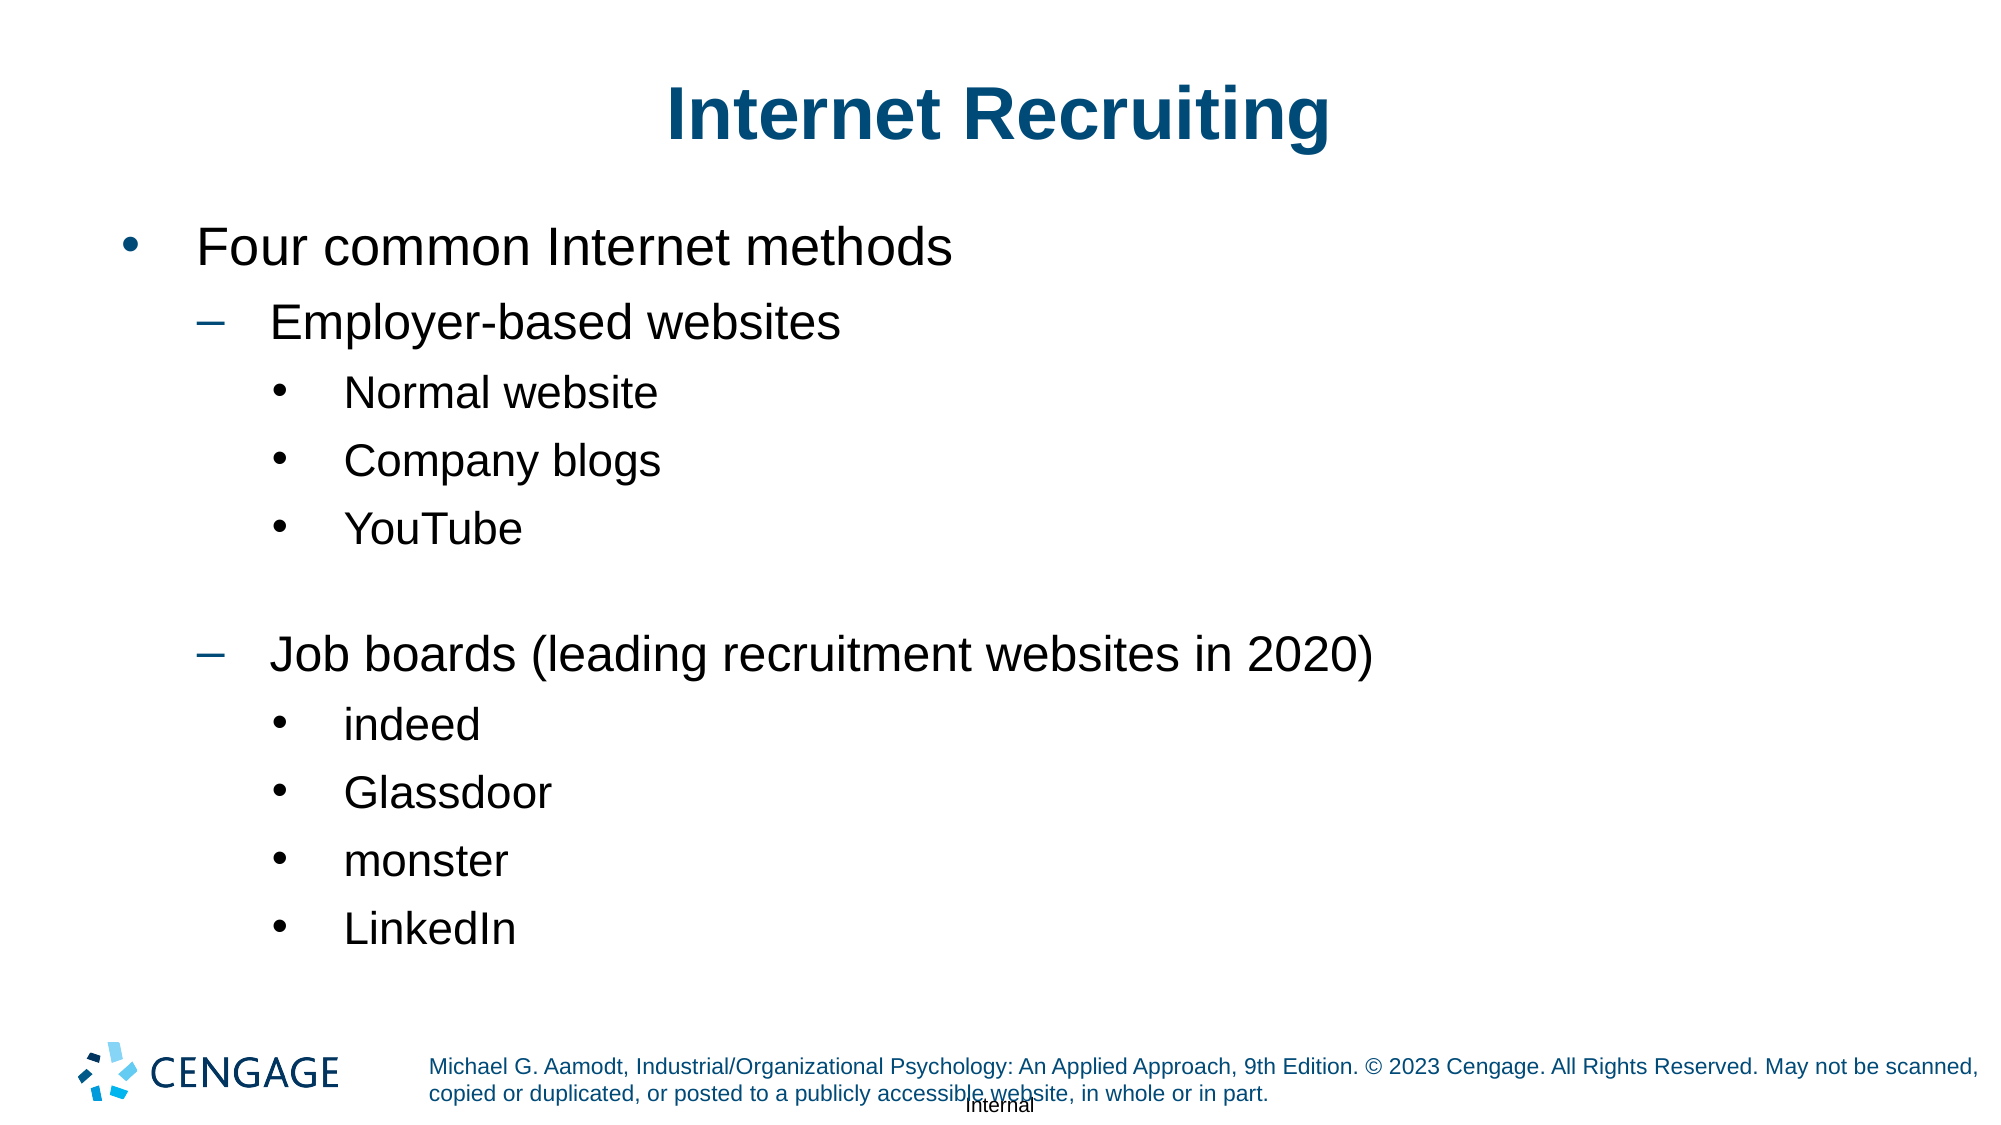

# Internet Recruiting
Four common Internet methods
Employer-based websites
Normal website
Company blogs
YouTube
Job boards (leading recruitment websites in 2020)
indeed
Glassdoor
monster
LinkedIn